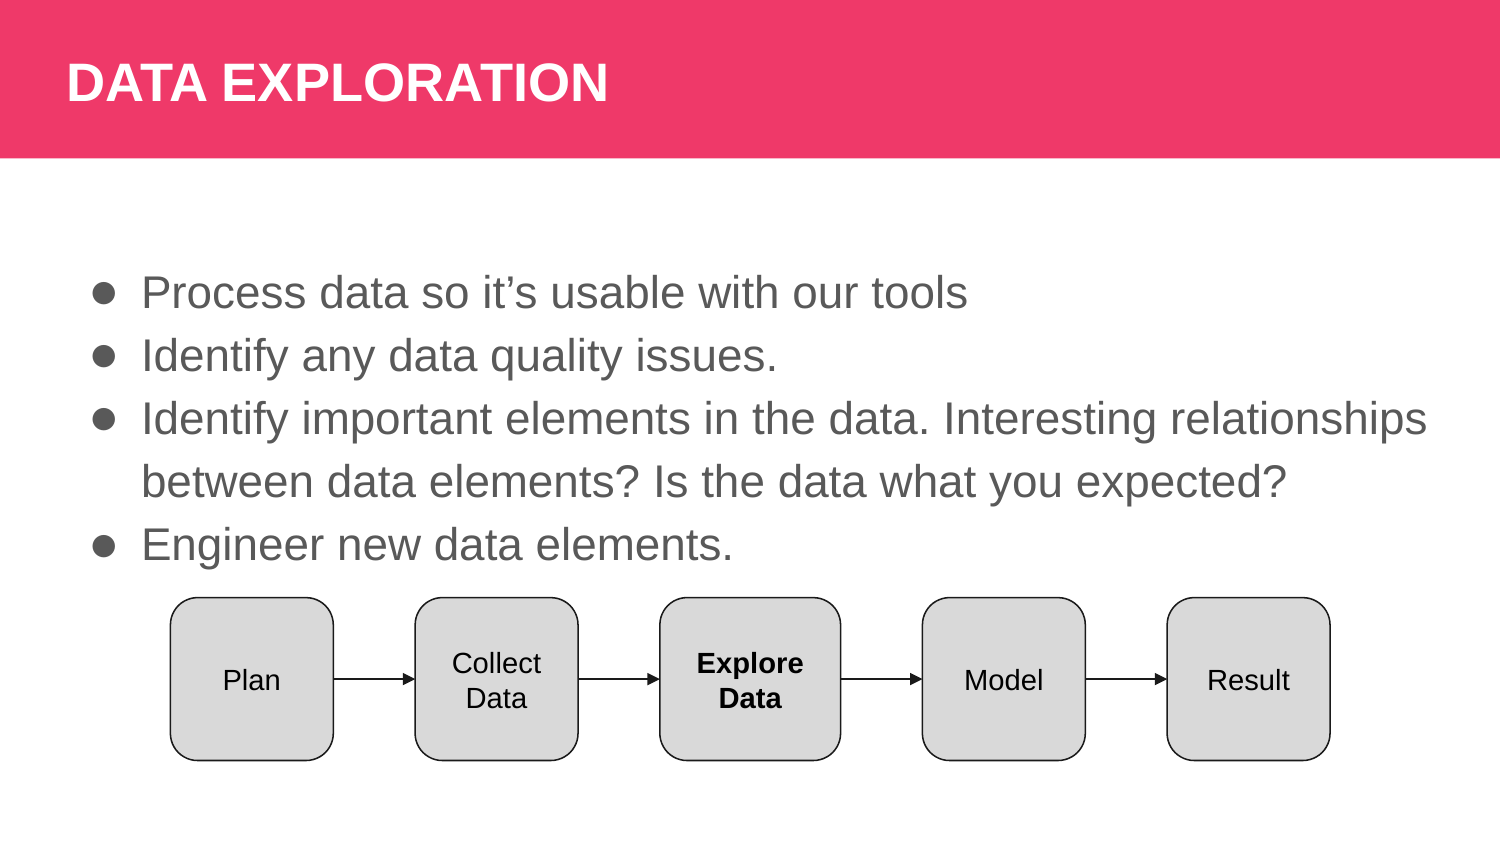

DATA EXPLORATION
Process data so it’s usable with our tools
Identify any data quality issues.
Identify important elements in the data. Interesting relationships between data elements? Is the data what you expected?
Engineer new data elements.
Plan
Collect Data
Explore Data
Model
Result